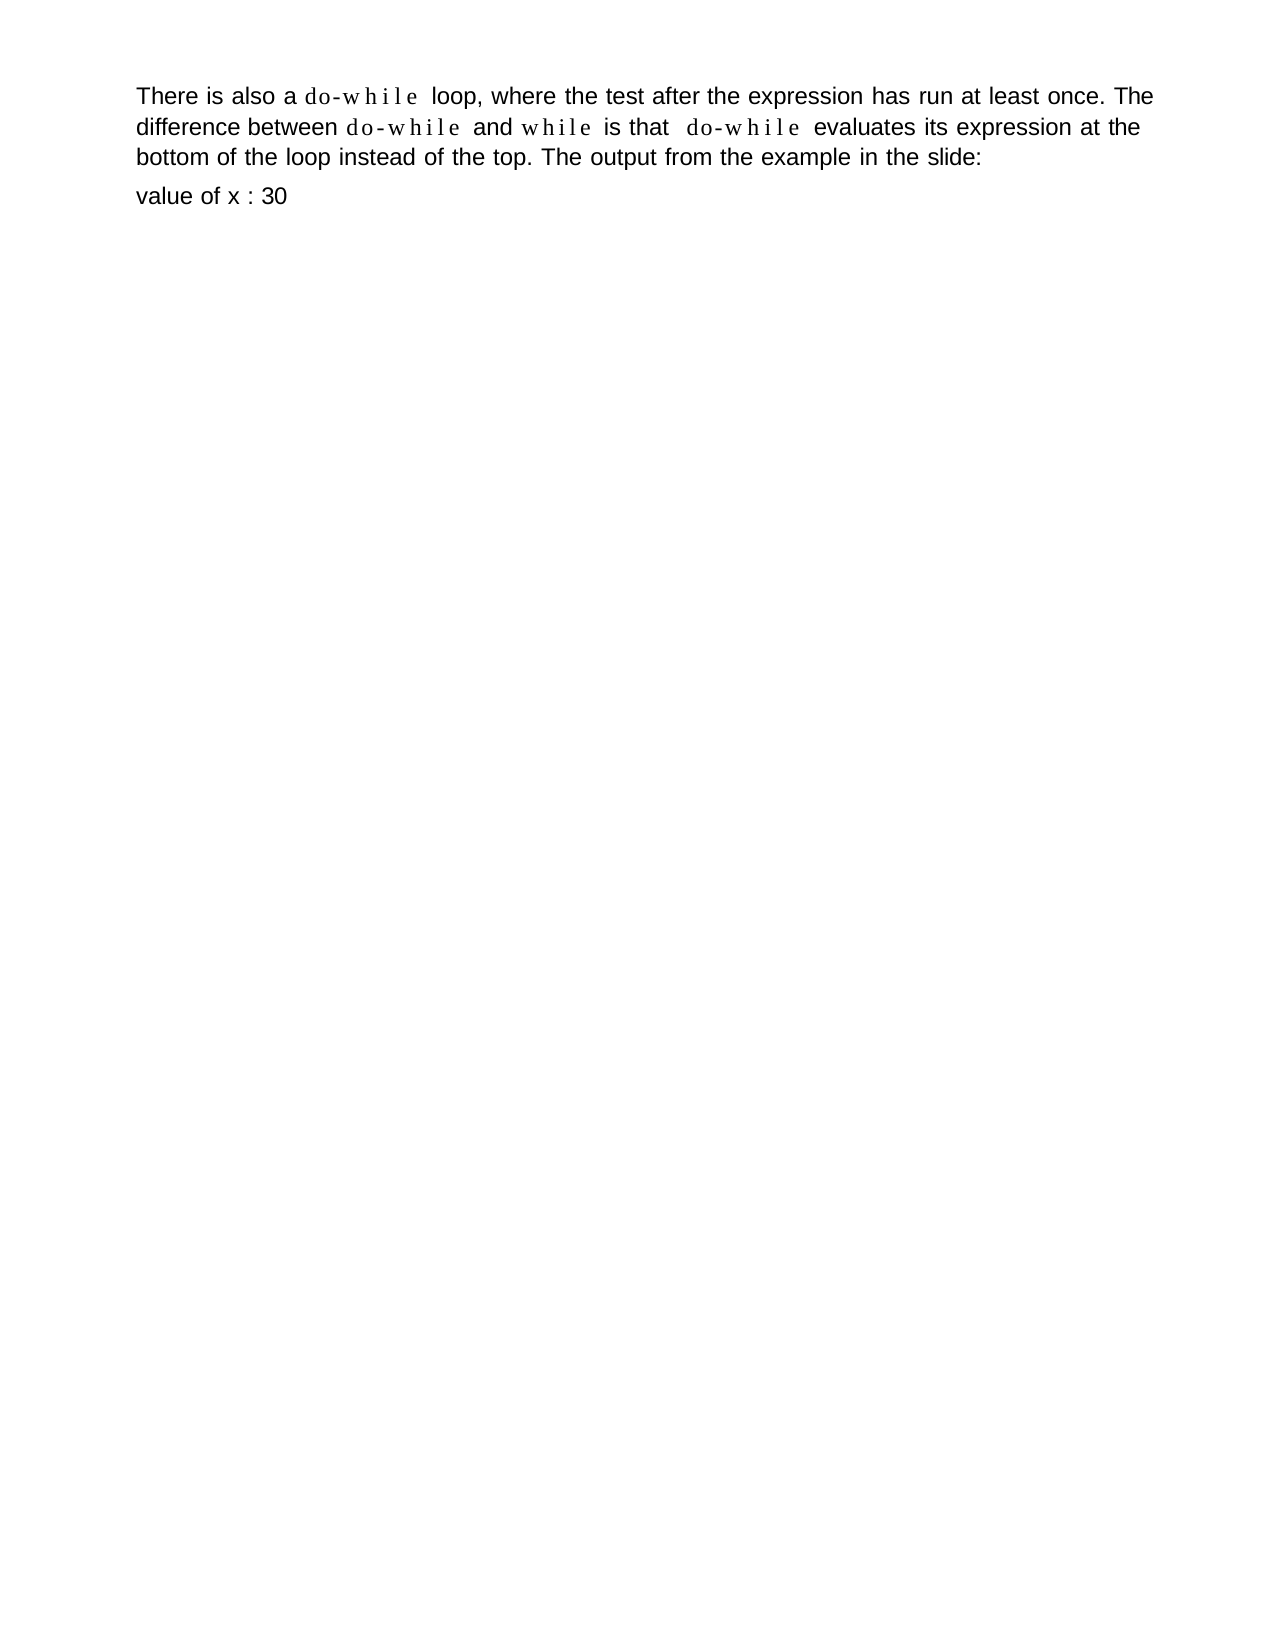

There is also a do-while loop, where the test after the expression has run at least once. The difference between do-while and while is that  do-while evaluates its expression at the bottom of the loop instead of the top. The output from the example in the slide:
value of x : 30